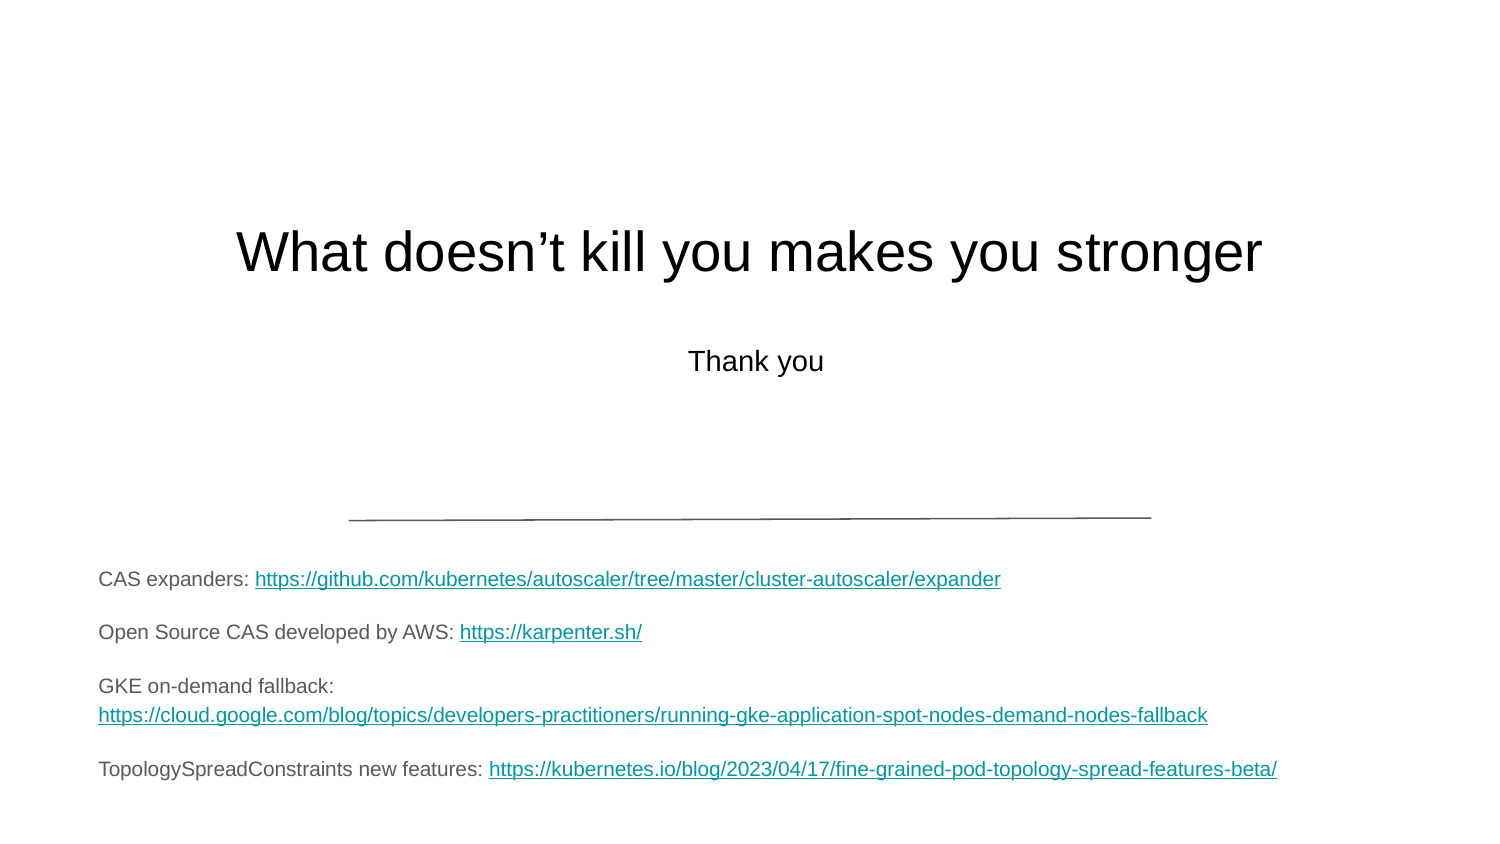

# What doesn’t kill you makes you stronger
Thank you
CAS expanders: https://github.com/kubernetes/autoscaler/tree/master/cluster-autoscaler/expander
Open Source CAS developed by AWS: https://karpenter.sh/
GKE on-demand fallback: https://cloud.google.com/blog/topics/developers-practitioners/running-gke-application-spot-nodes-demand-nodes-fallback
TopologySpreadConstraints new features: https://kubernetes.io/blog/2023/04/17/fine-grained-pod-topology-spread-features-beta/